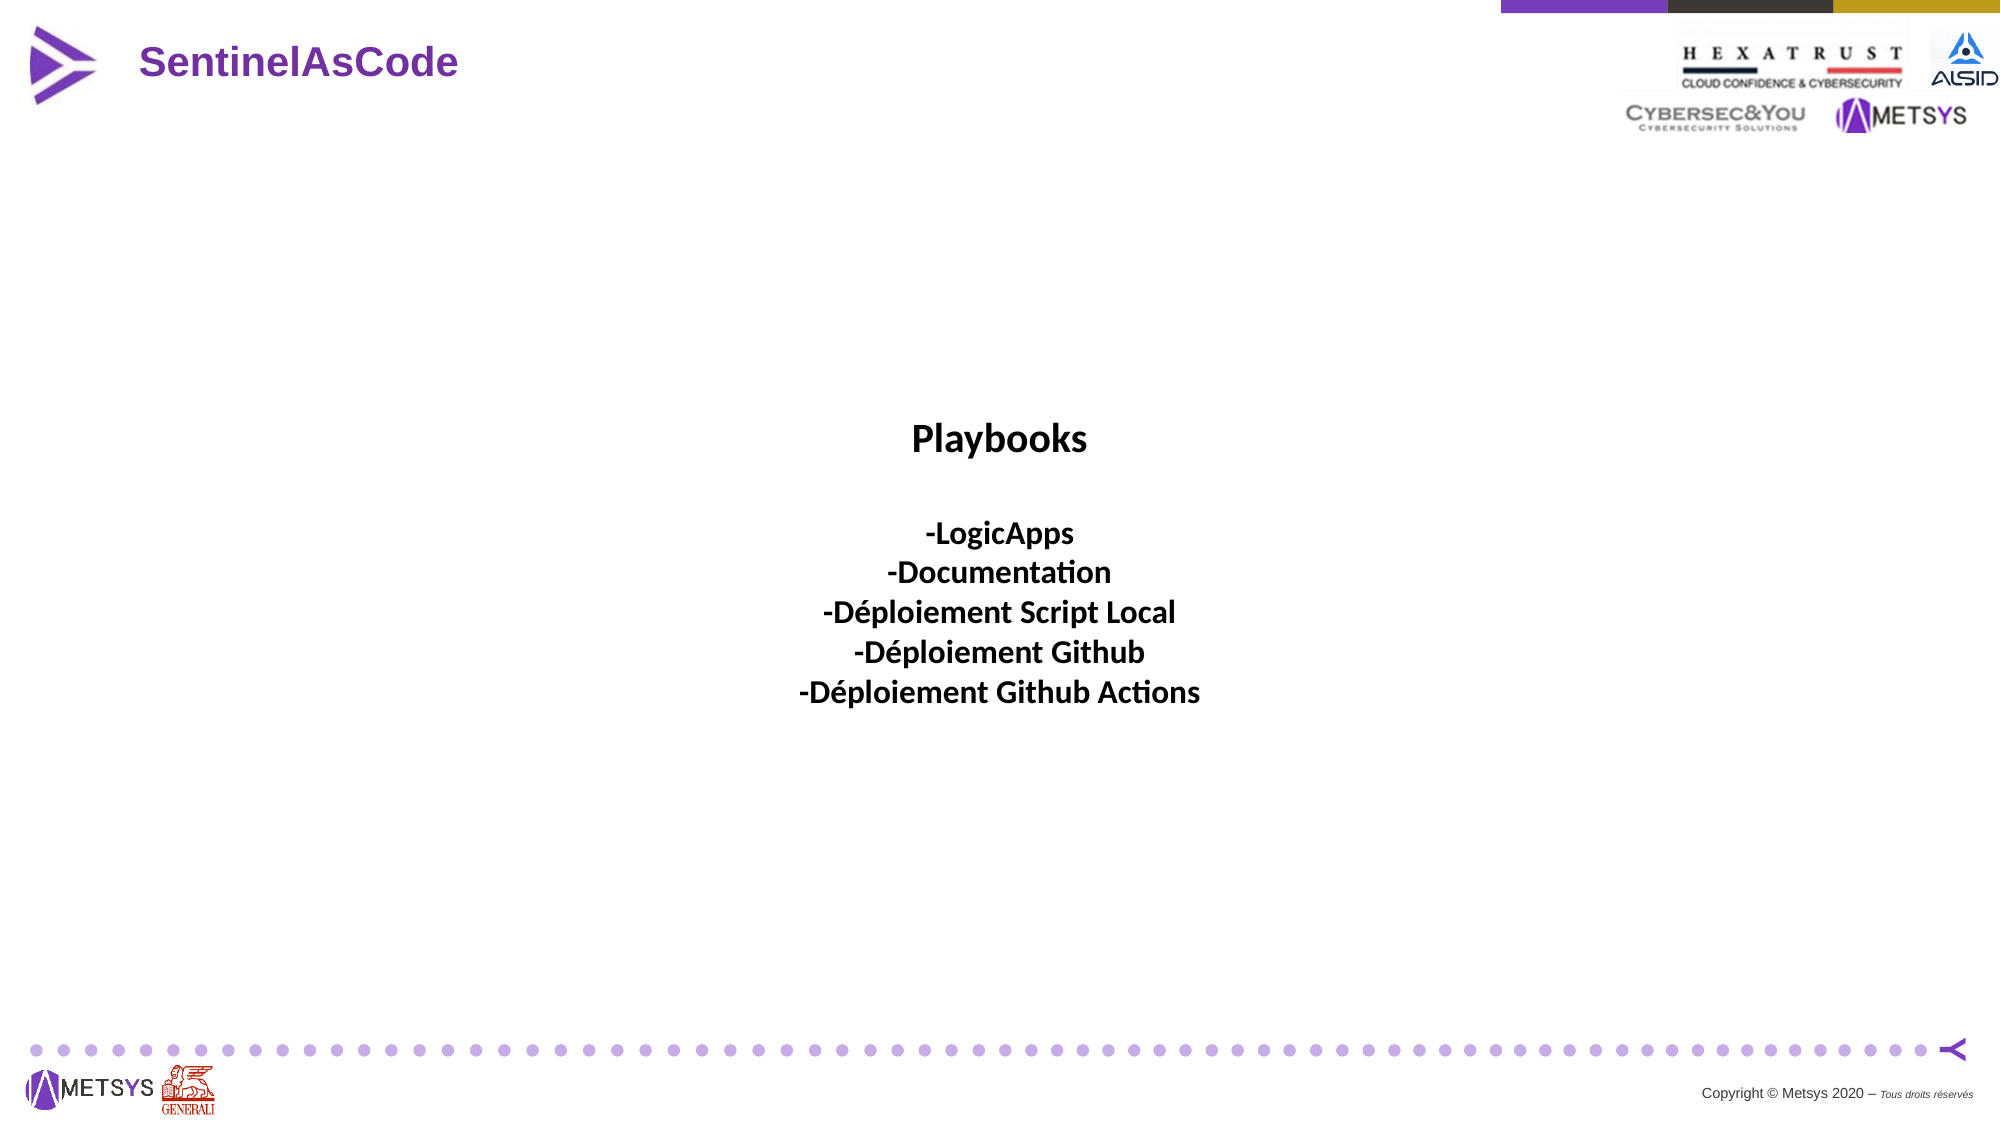

SentinelAsCode
Playbooks

-LogicApps
-Documentation
-Déploiement Script Local
-Déploiement Github
-Déploiement Github Actions